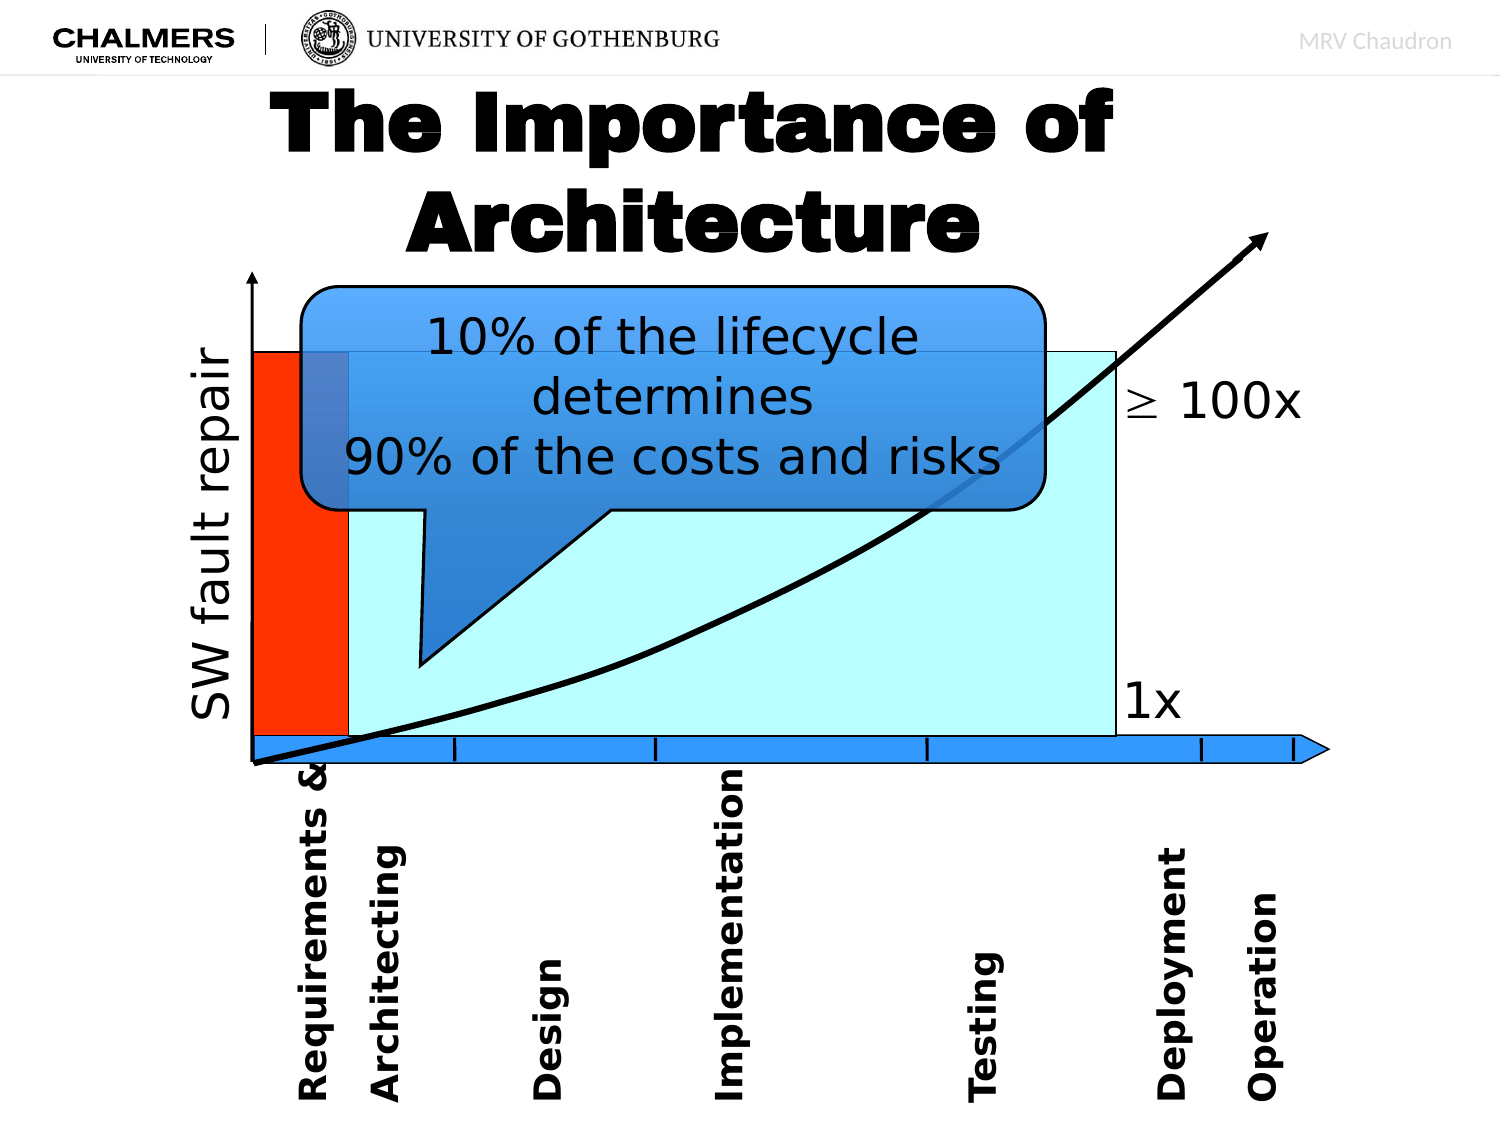

The Importance of Architecture

10% of the lifecycle determines
90% of the costs and risks

≥ 100x
Requirements & Architecting

Design

Implementation

Testing

Deployment
Operation
SW fault repair costs
1x